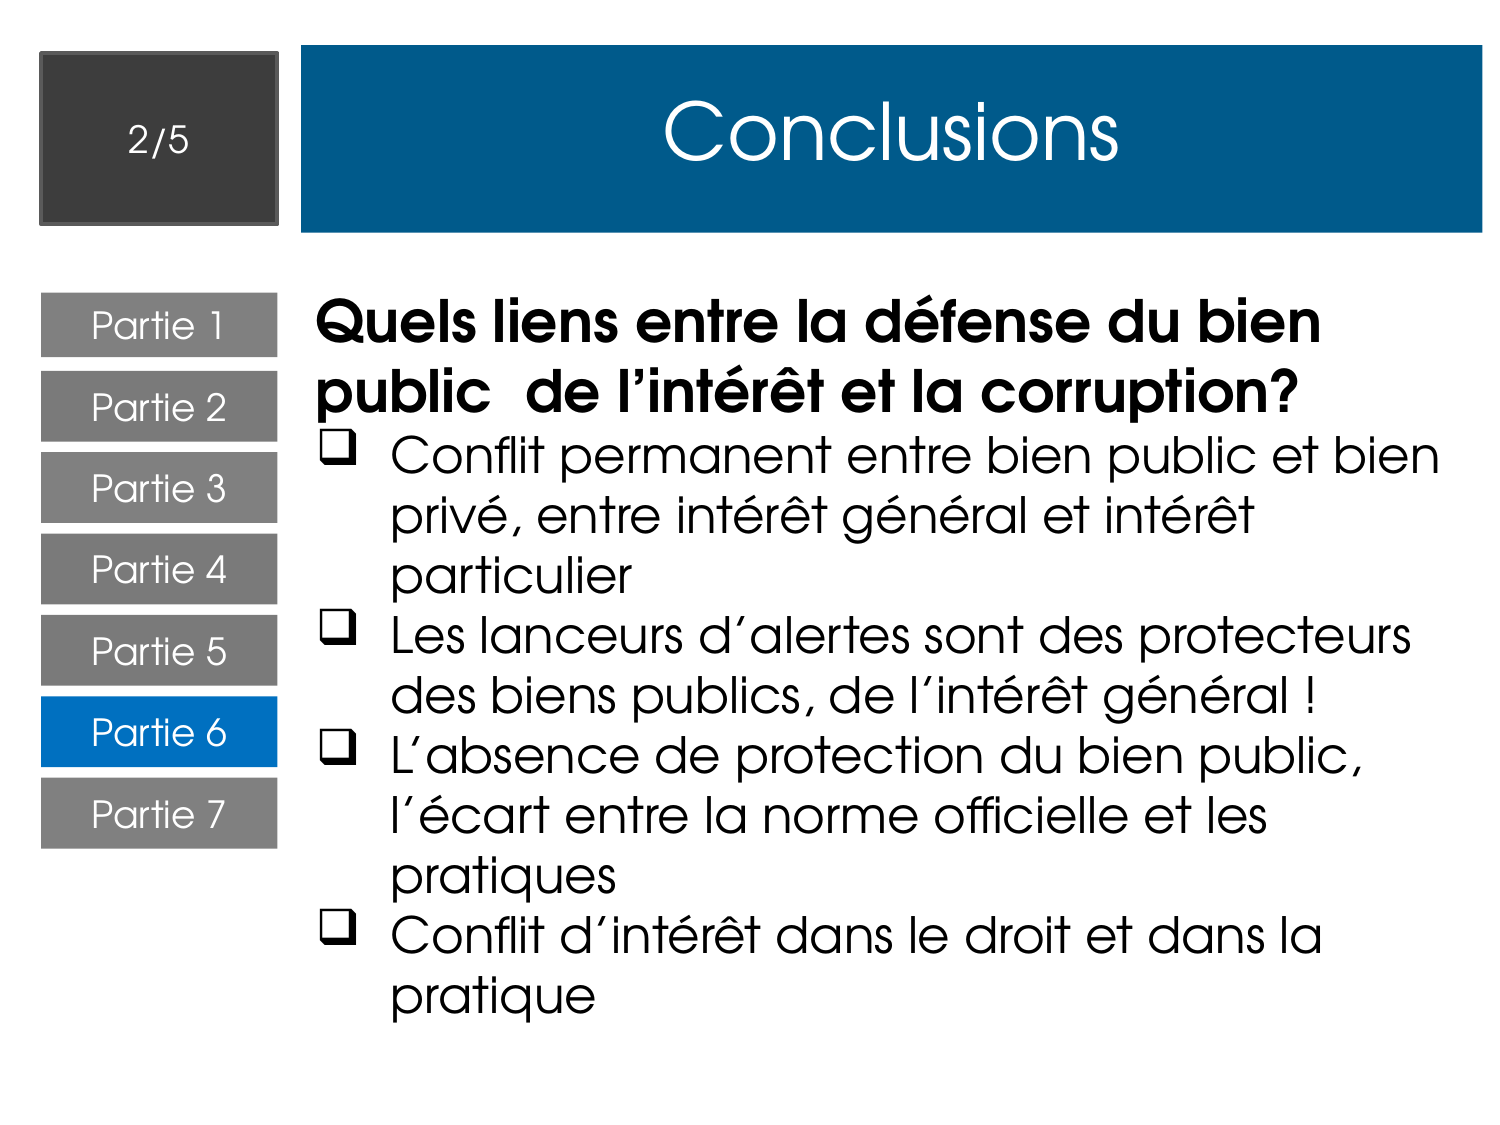

# Conclusions
2/5

Quels liens entre la défense du bien public  de l’intérêt et la corruption?
Conflit permanent entre bien public et bien privé, entre intérêt général et intérêt particulier
Les lanceurs d’alertes sont des protecteurs des biens publics, de l’intérêt général !
L’absence de protection du bien public, l’écart entre la norme officielle et les pratiques
Conflit d’intérêt dans le droit et dans la pratique
Partie 1
Partie 2
Partie 3
Partie 4
Partie 5
Partie 6
Partie 7